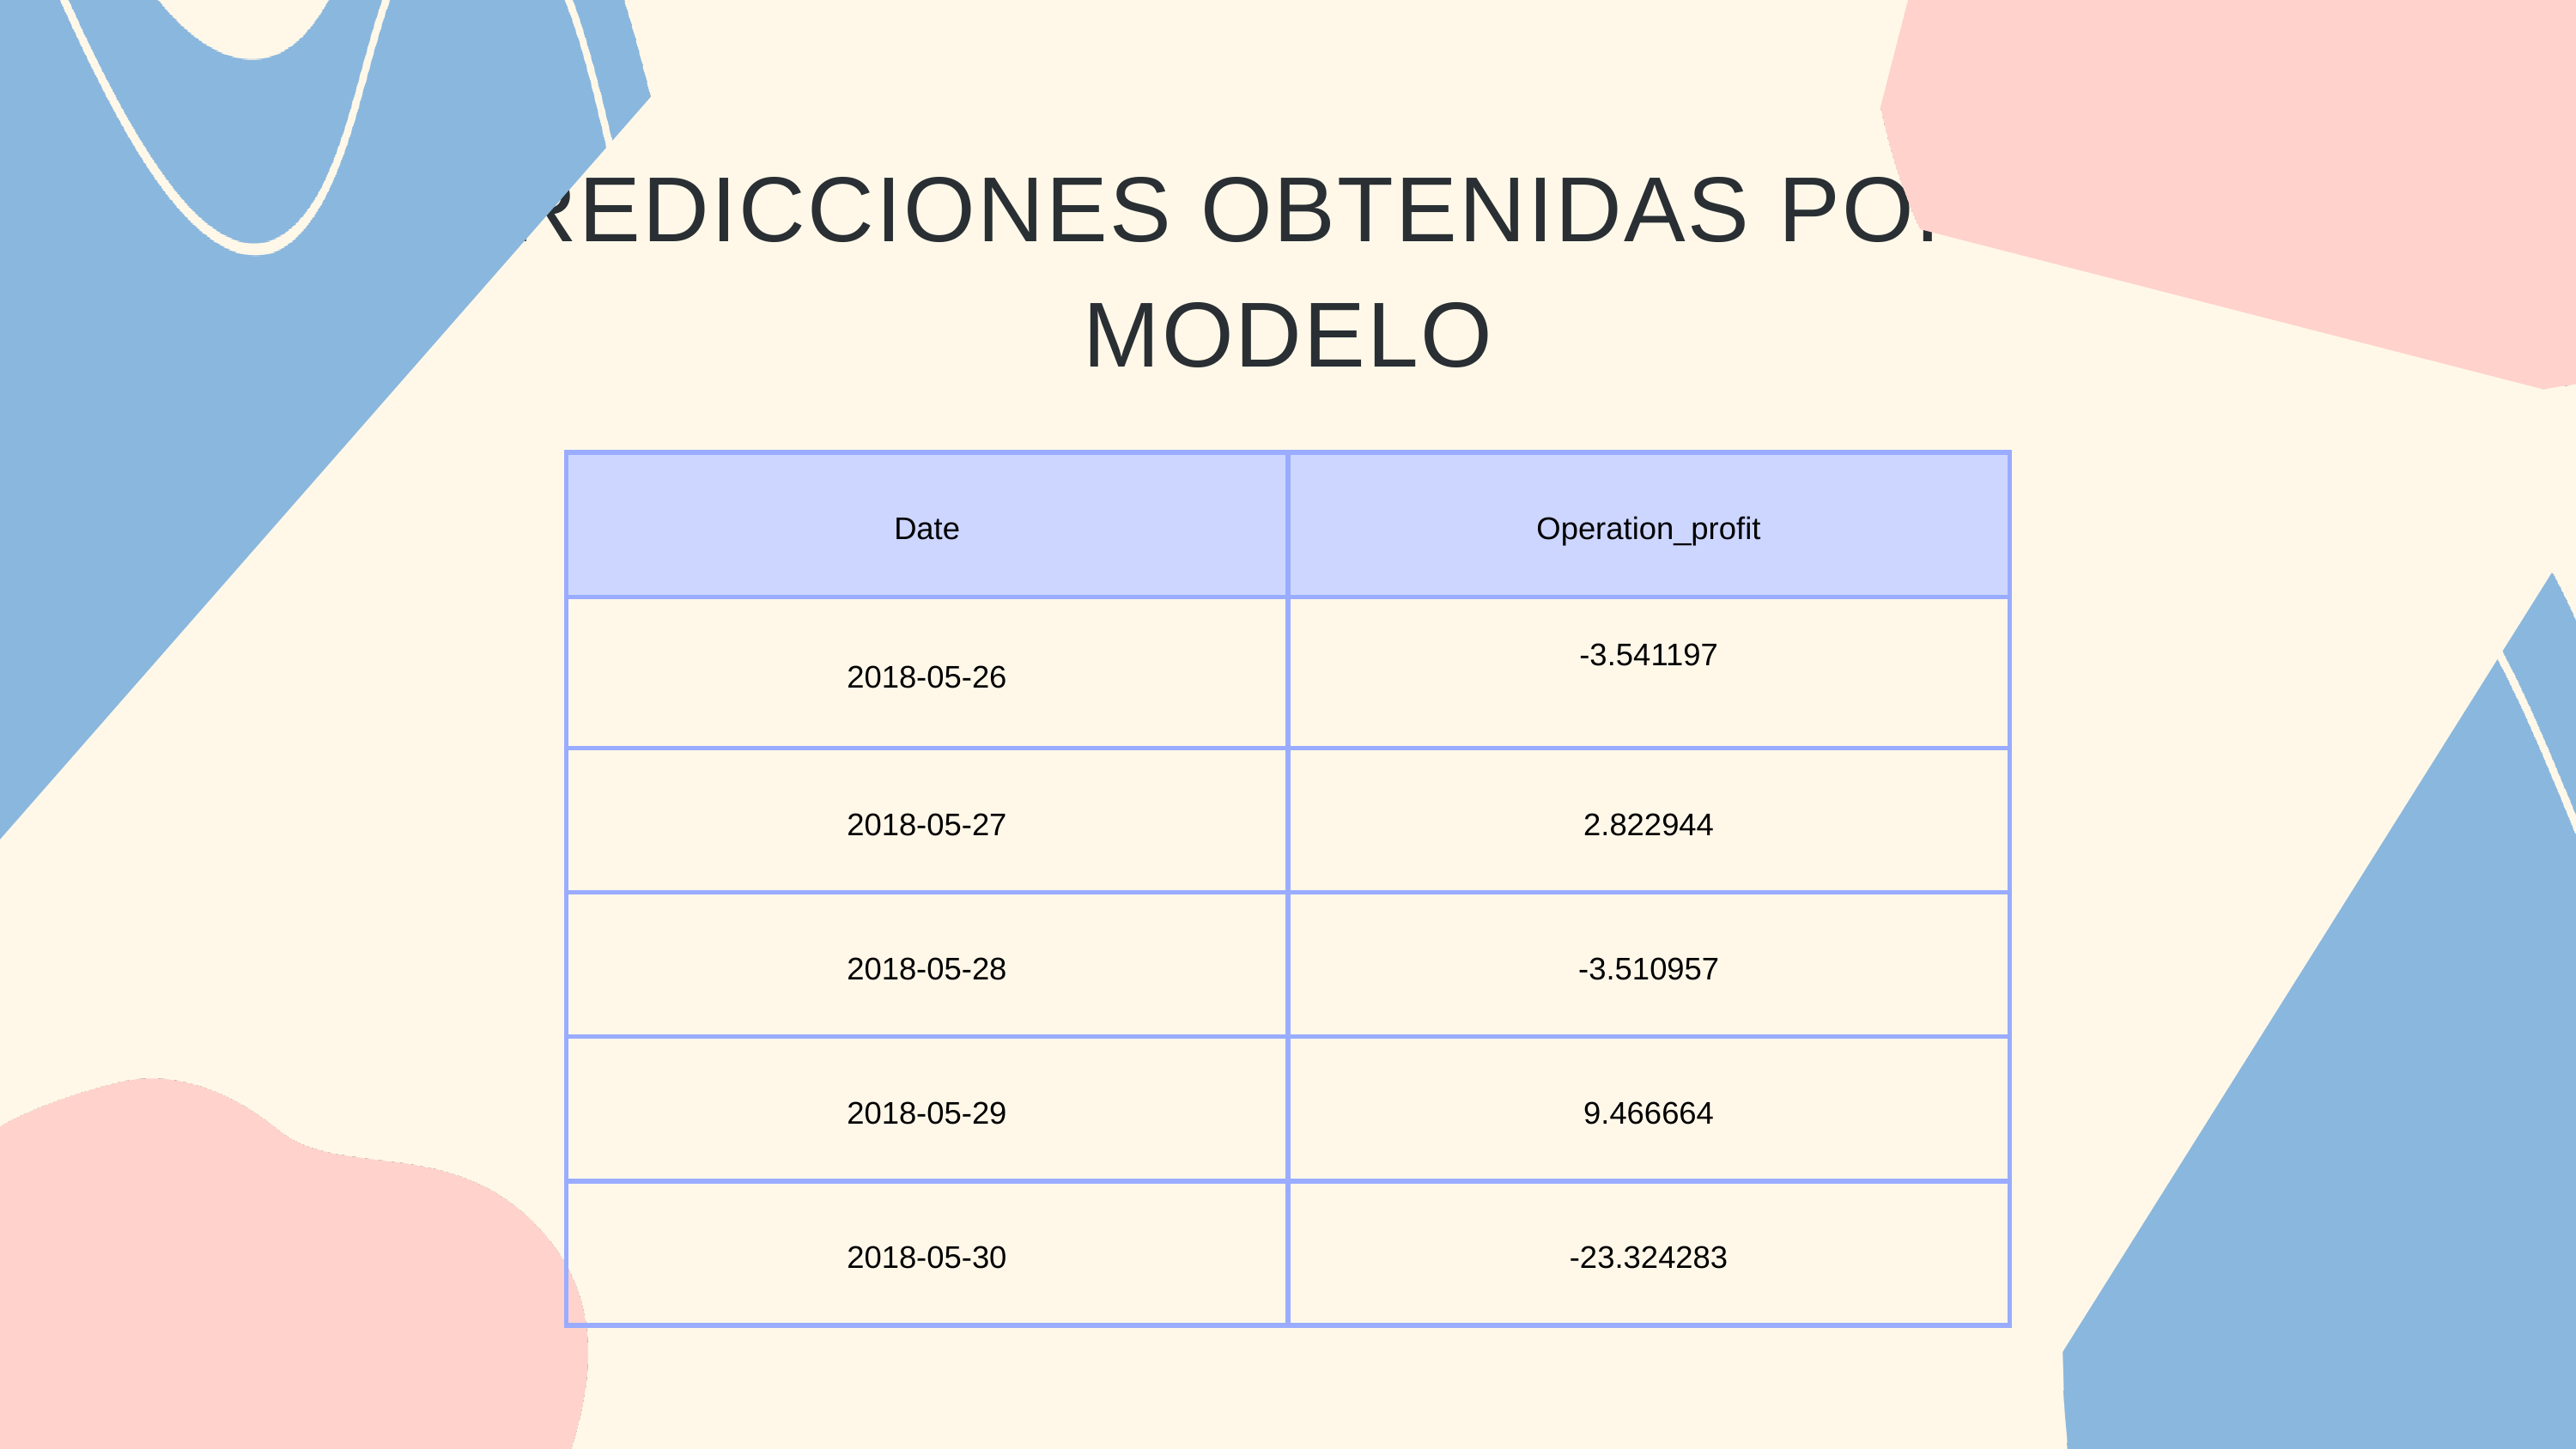

PREDICCIONES OBTENIDAS POR EL MODELO
| Date | Operation\_profit |
| --- | --- |
| 2018-05-26 | -3.541197 |
| 2018-05-27 | 2.822944 |
| 2018-05-28 | -3.510957 |
| 2018-05-29 | 9.466664 |
| 2018-05-30 | -23.324283 |